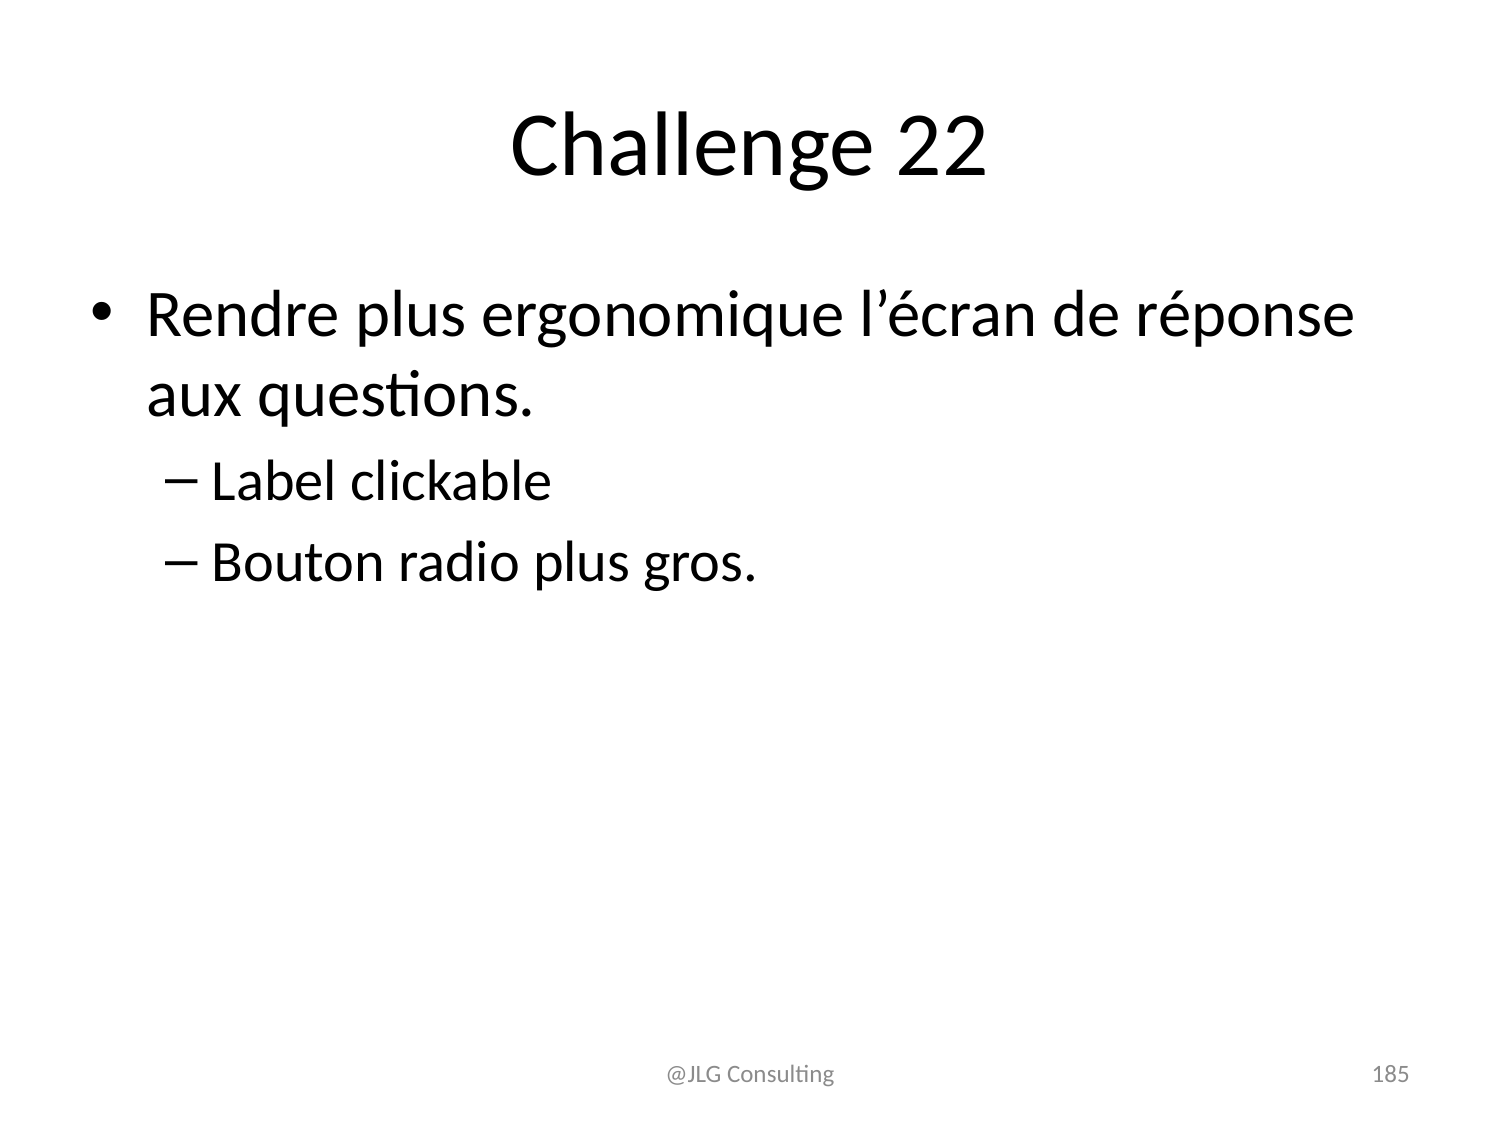

# Challenge 22
Rendre plus ergonomique l’écran de réponse aux questions.
Label clickable
Bouton radio plus gros.
@JLG Consulting
185